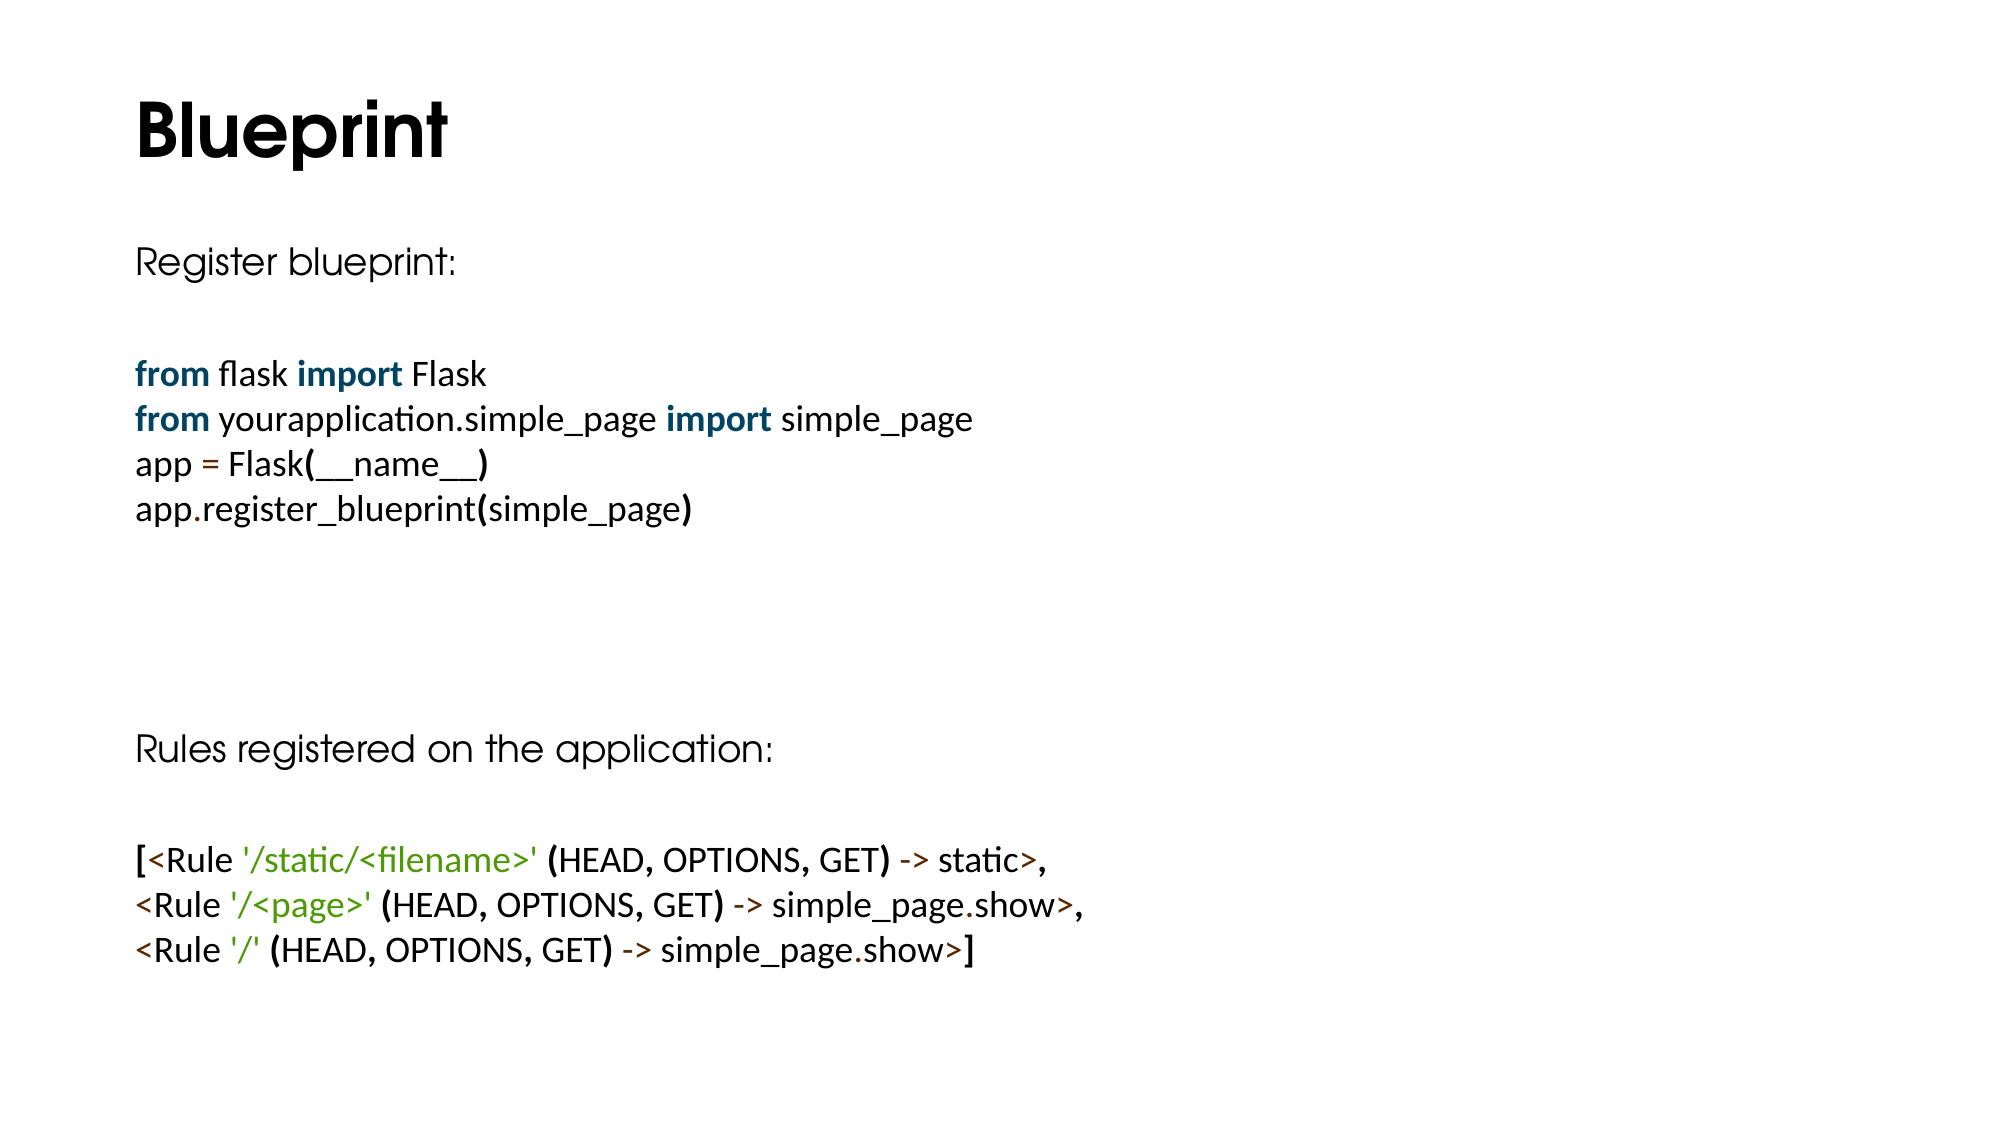

Blueprint
Register blueprint:
from flask import Flask
from yourapplication.simple_page import simple_page
app = Flask(__name__)
app.register_blueprint(simple_page)
Rules registered on the application:
[<Rule '/static/<filename>' (HEAD, OPTIONS, GET) -> static>, <Rule '/<page>' (HEAD, OPTIONS, GET) -> simple_page.show>, <Rule '/' (HEAD, OPTIONS, GET) -> simple_page.show>]